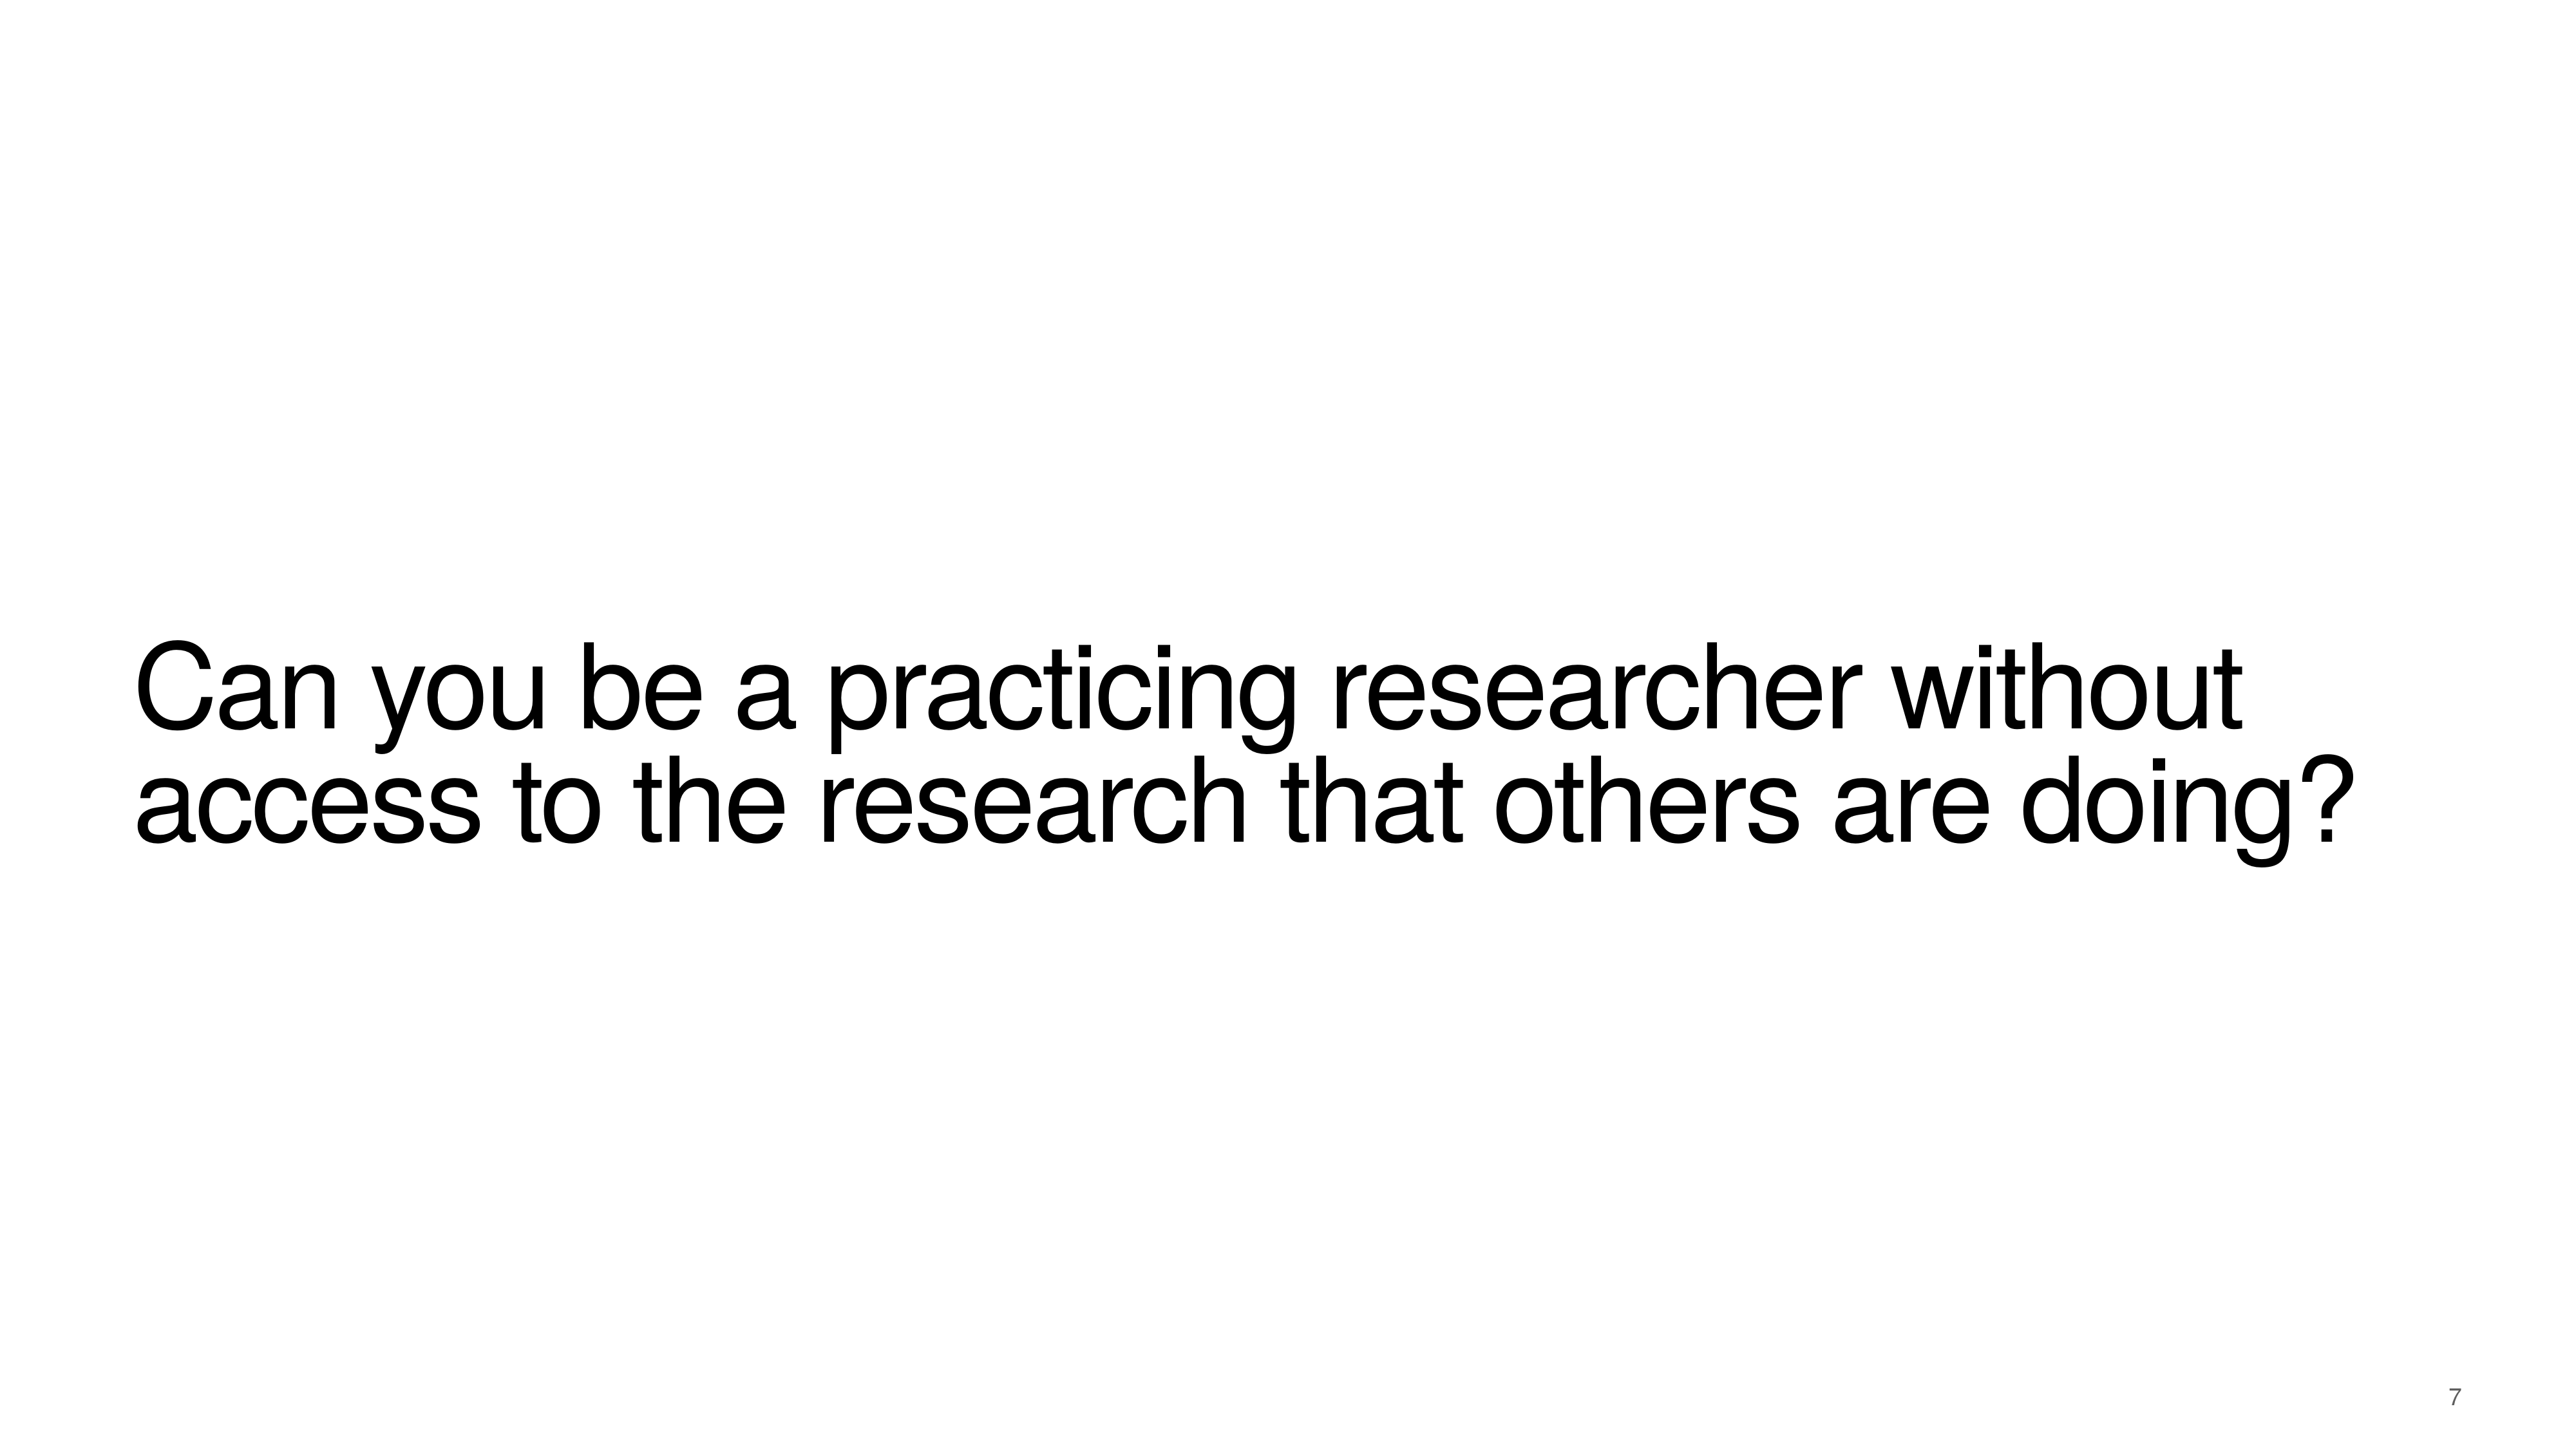

# Can you be a practicing researcher without access to the research that others are doing?
7